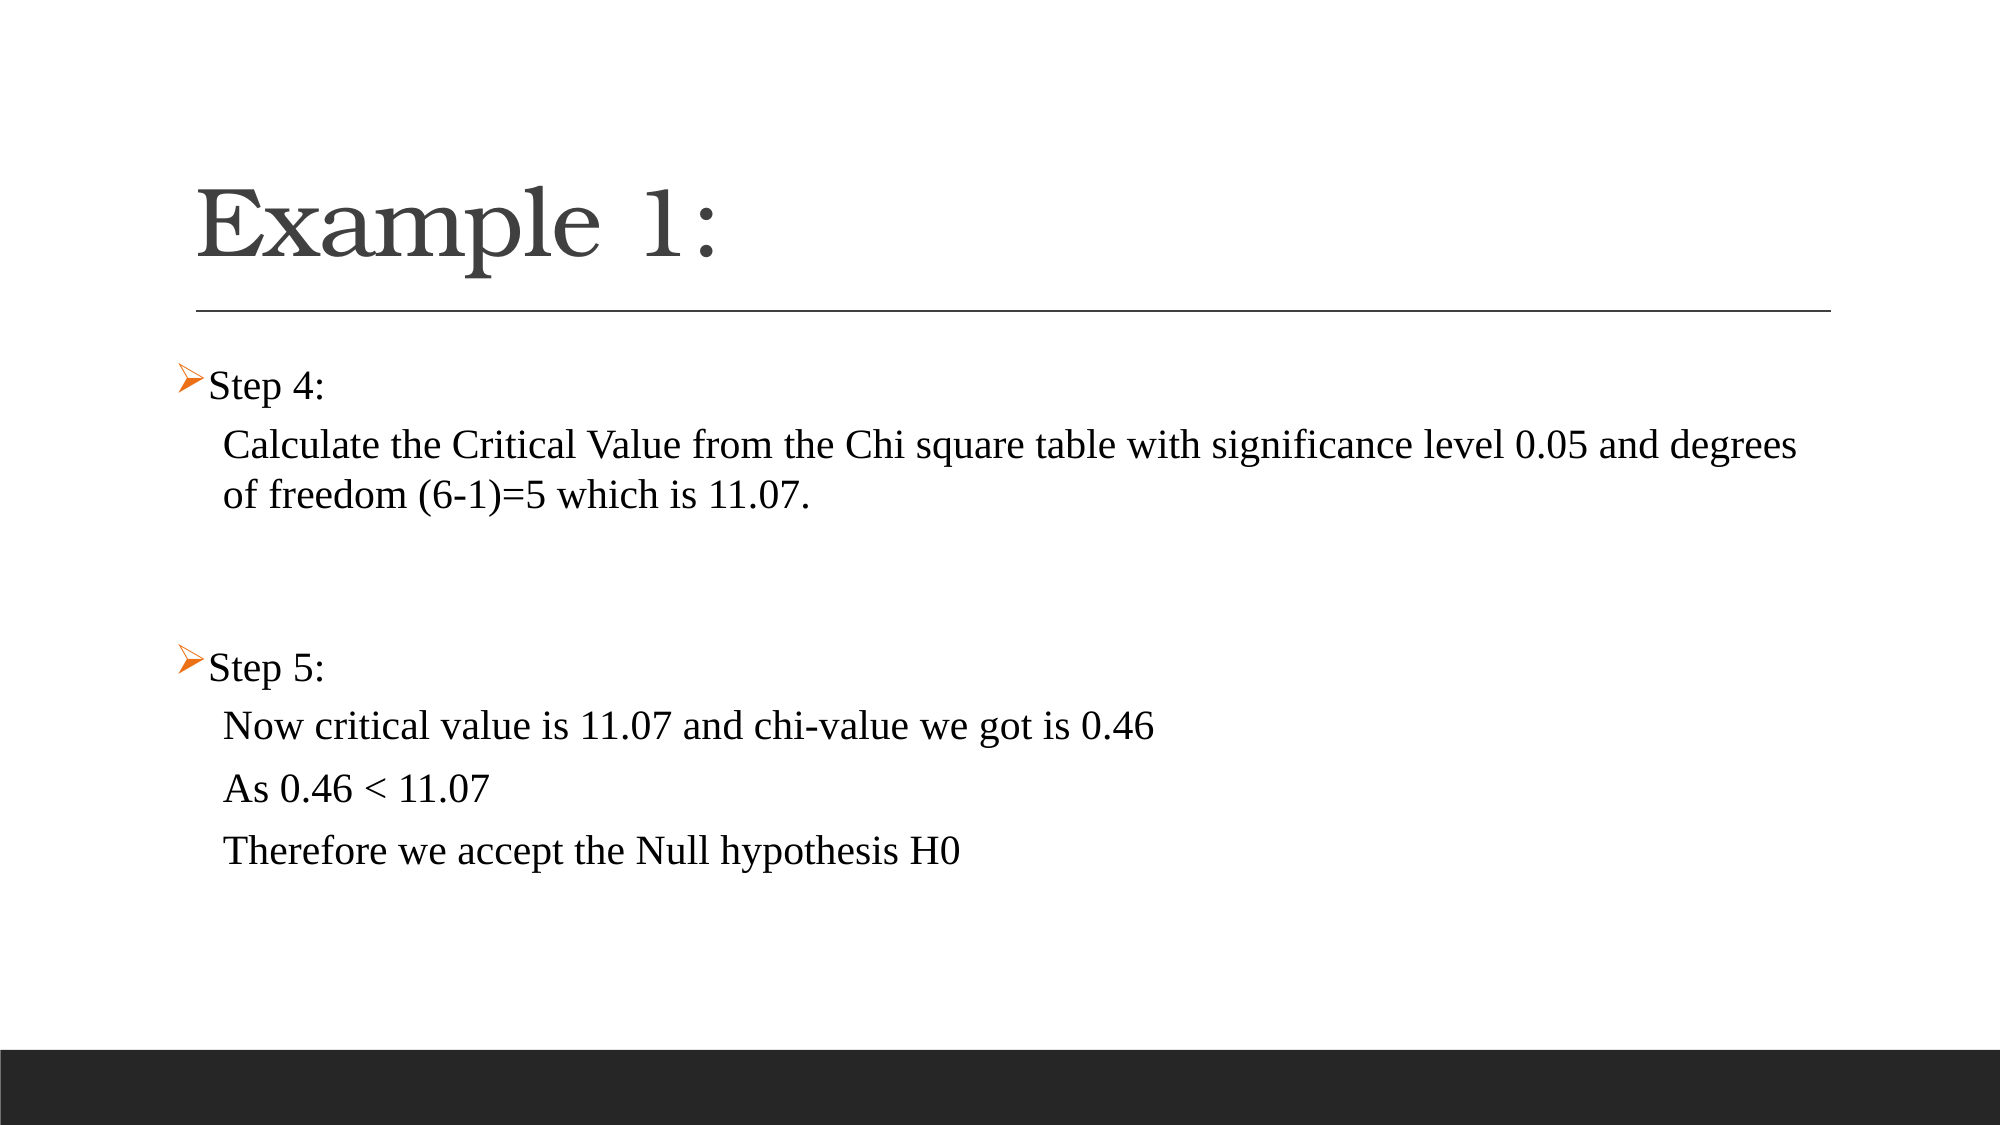

# Example 1:
Step 4:
Calculate the Critical Value from the Chi square table with significance level 0.05 and degrees of freedom (6-1)=5 which is 11.07.

Step 5:
Now critical value is 11.07 and chi-value we got is 0.46
As 0.46 < 11.07
Therefore we accept the Null hypothesis H0